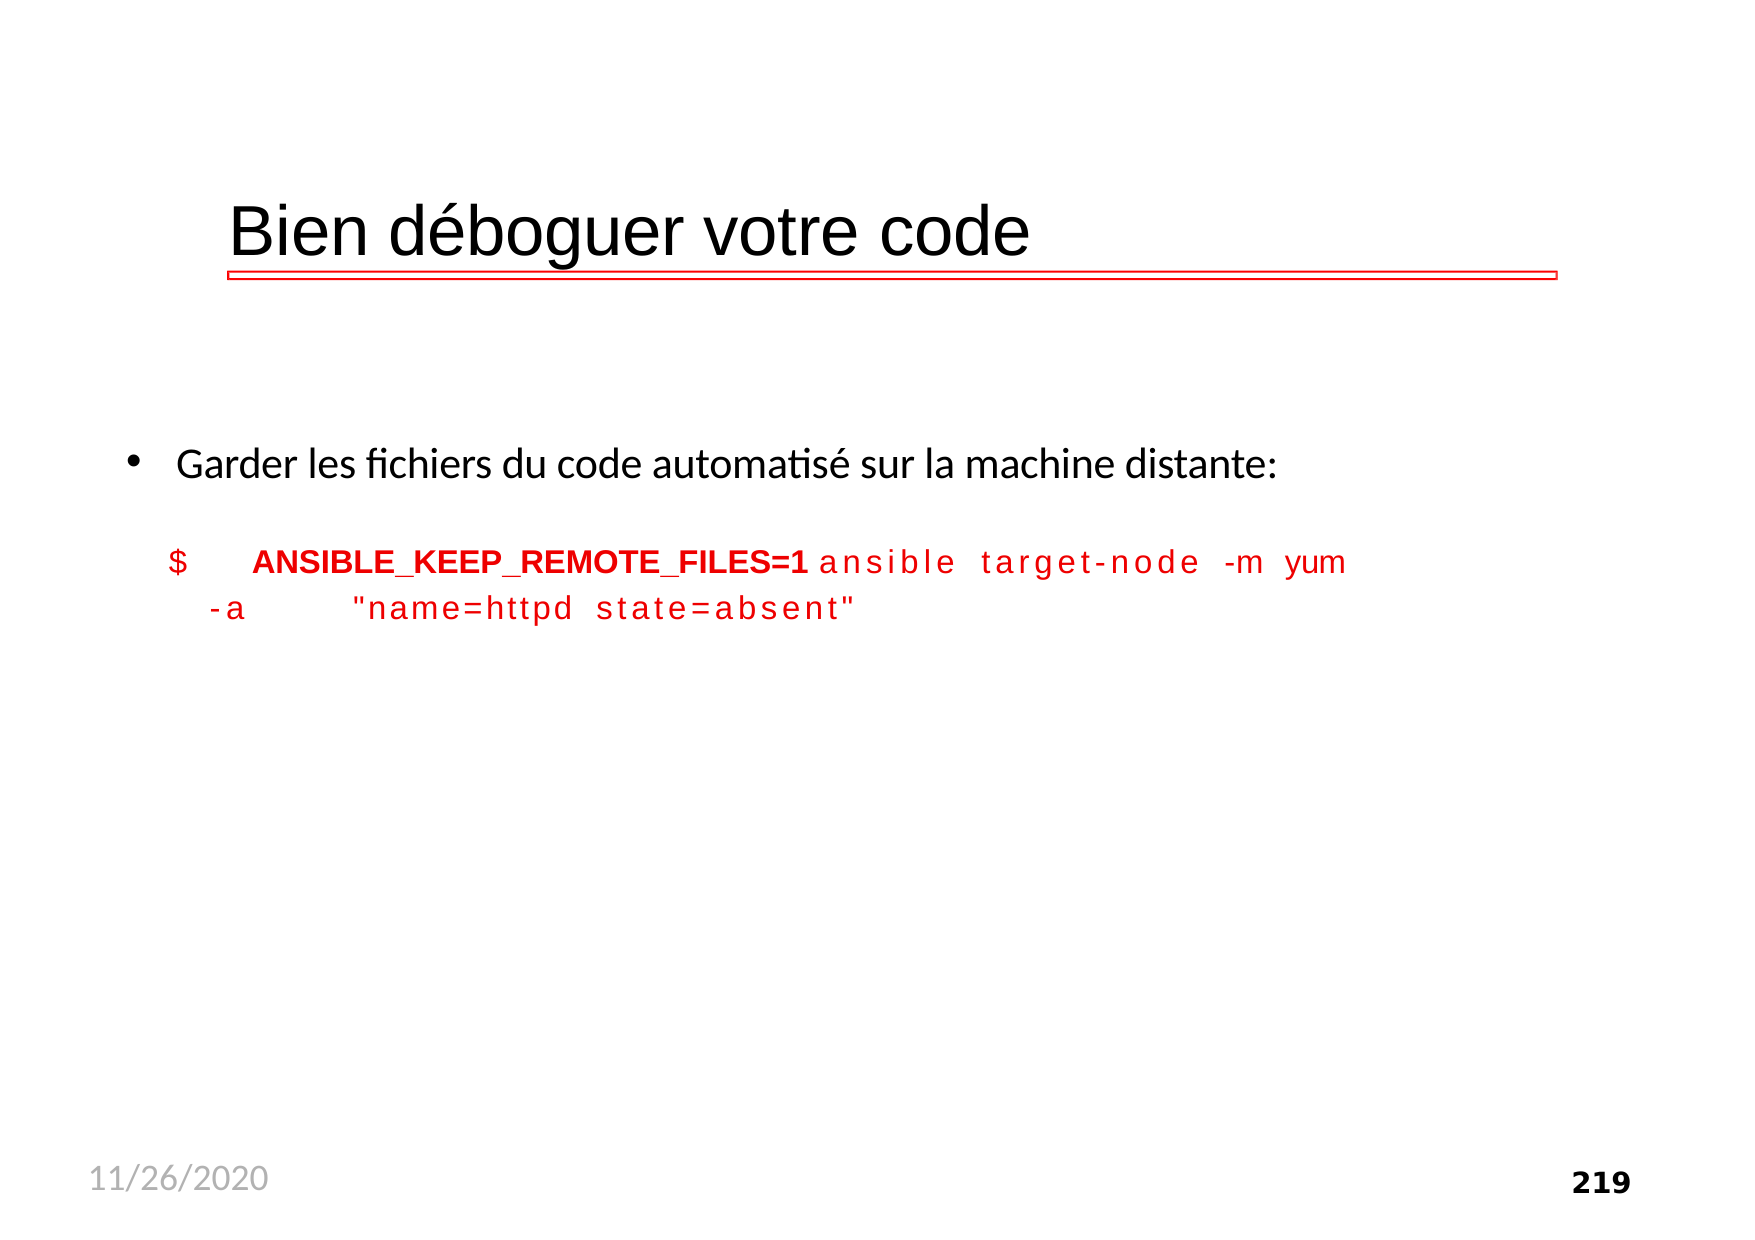

# Bien déboguer votre code
Garder les fichiers du code automatisé sur la machine distante:

$	ANSIBLE_KEEP_REMOTE_FILES=1	ansible	target-node	-m	yum
-a	"name=httpd	state=absent"

11/26/2020
219